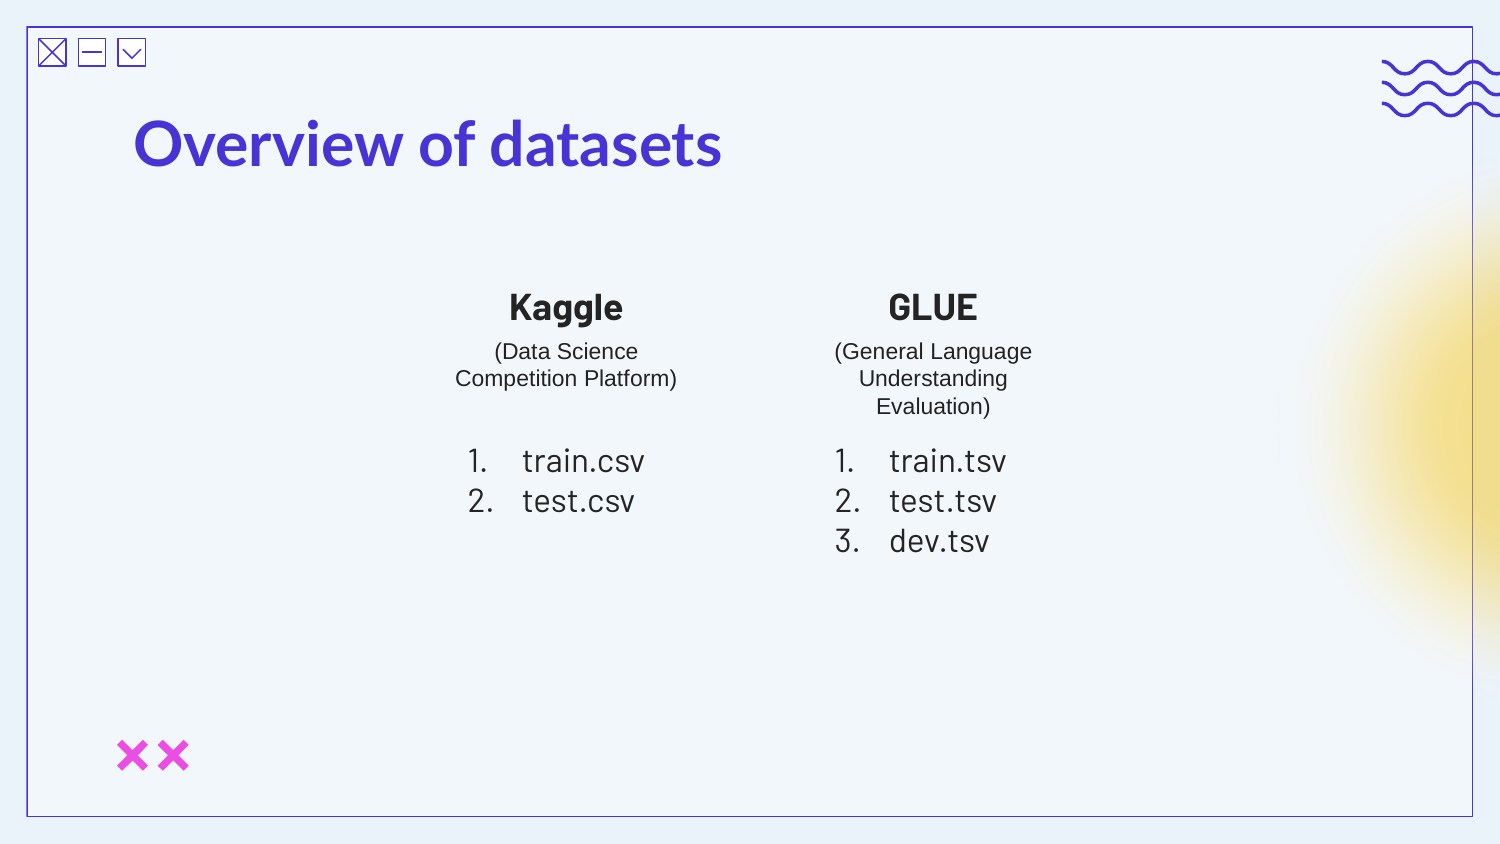

# Overview of datasets
GLUE
Kaggle
(General Language Understanding Evaluation)
(Data Science Competition Platform)

train.tsv
test.tsv
dev.tsv
train.csv
test.csv